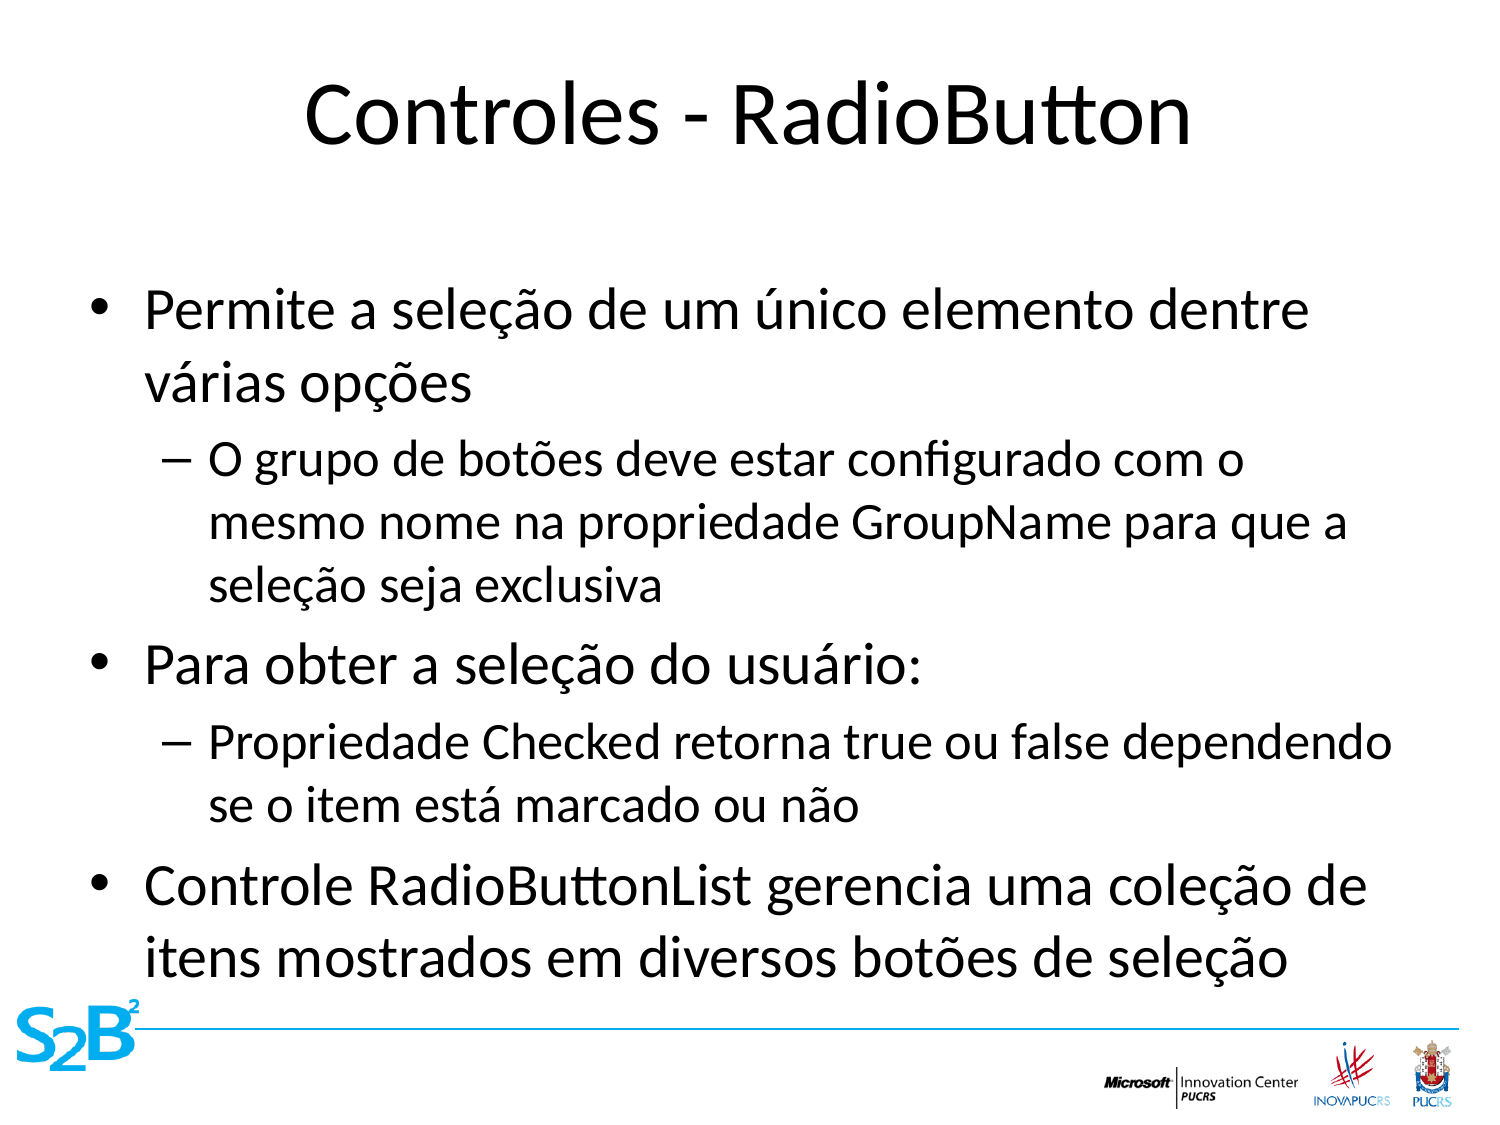

# Controles - RadioButton
Permite a seleção de um único elemento dentre várias opções
O grupo de botões deve estar configurado com o mesmo nome na propriedade GroupName para que a seleção seja exclusiva
Para obter a seleção do usuário:
Propriedade Checked retorna true ou false dependendo se o item está marcado ou não
Controle RadioButtonList gerencia uma coleção de itens mostrados em diversos botões de seleção